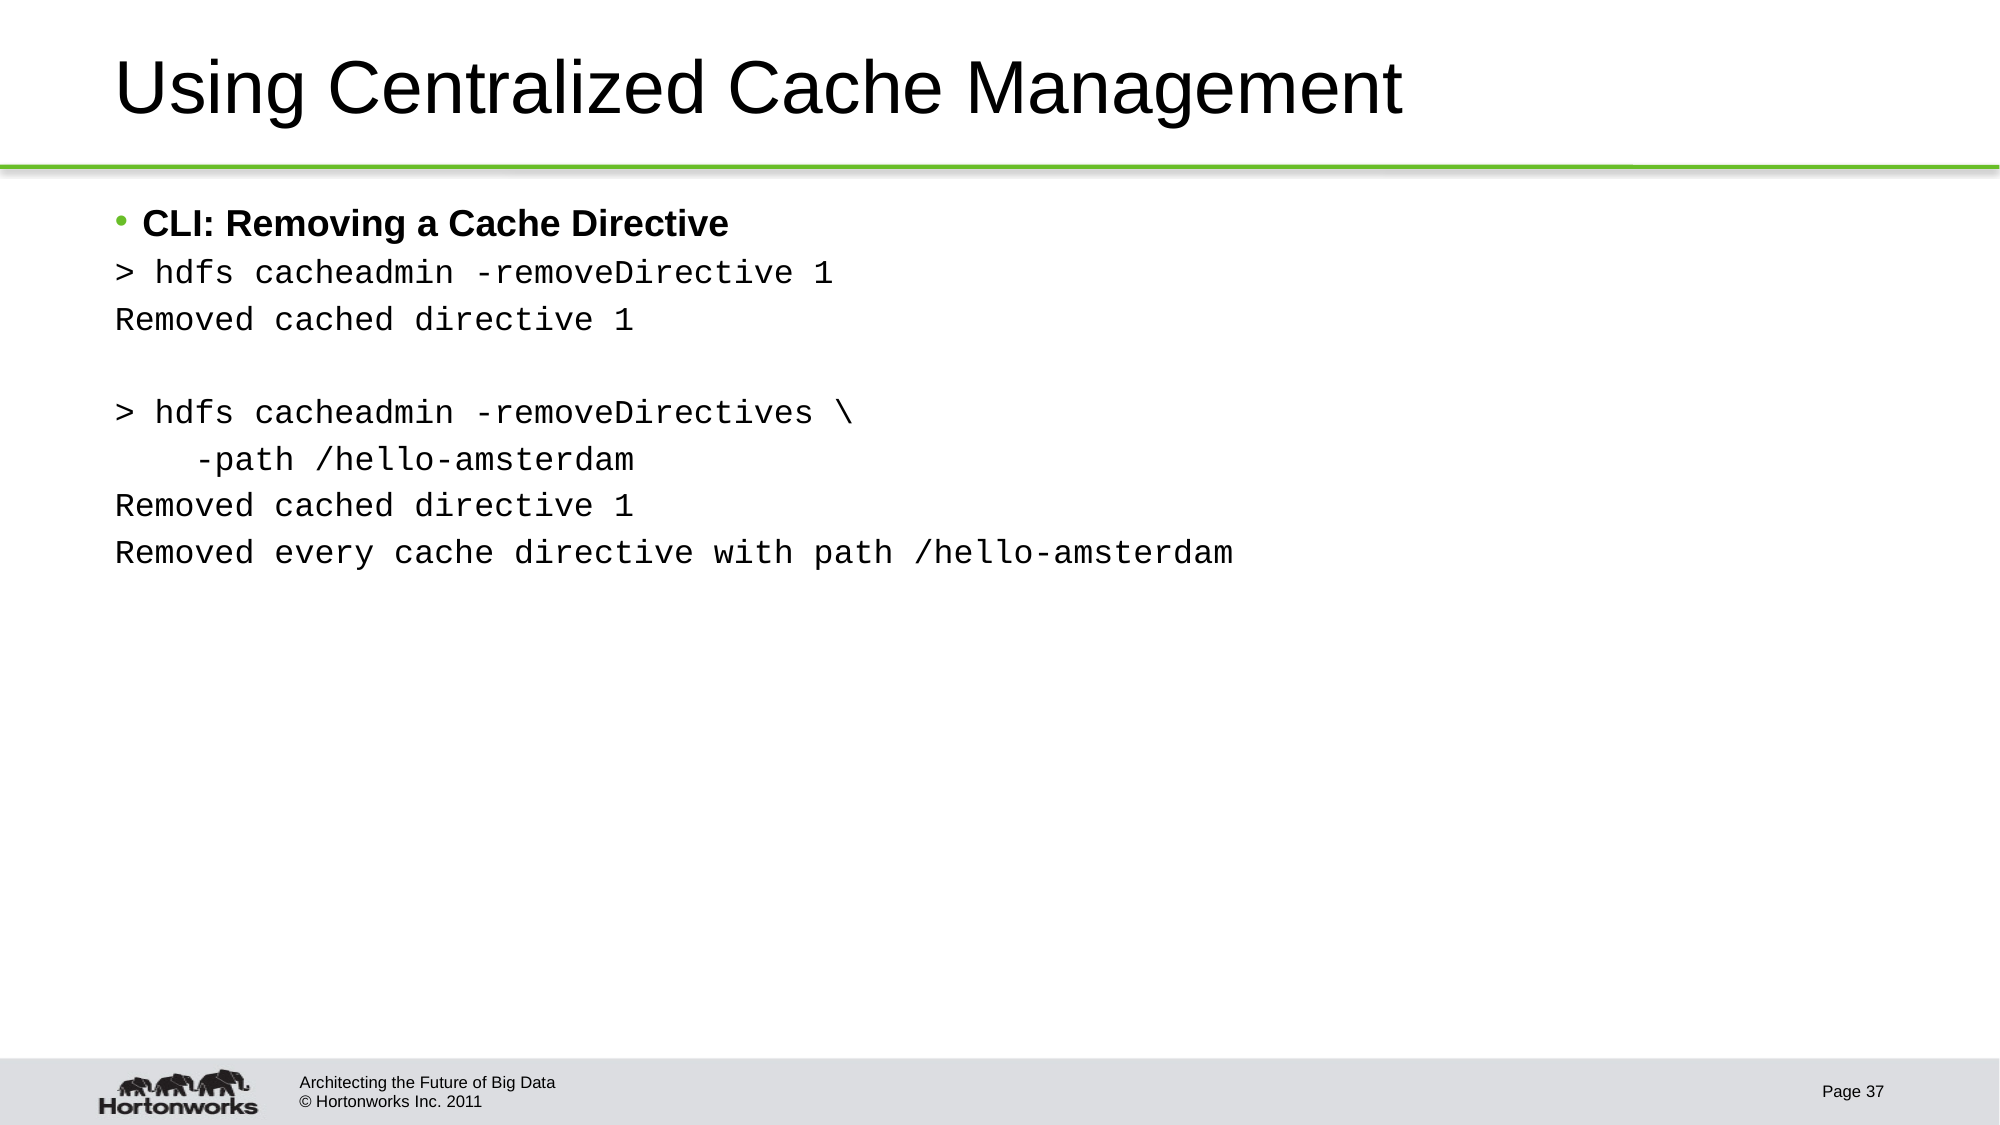

# Using Centralized Cache Management
CLI: Removing a Cache Directive
> hdfs cacheadmin -removeDirective 1
Removed cached directive 1

> hdfs cacheadmin -removeDirectives \
    -path /hello-amsterdam
Removed cached directive 1
Removed every cache directive with path /hello-amsterdam

Architecting the Future of Big Data
Page 37